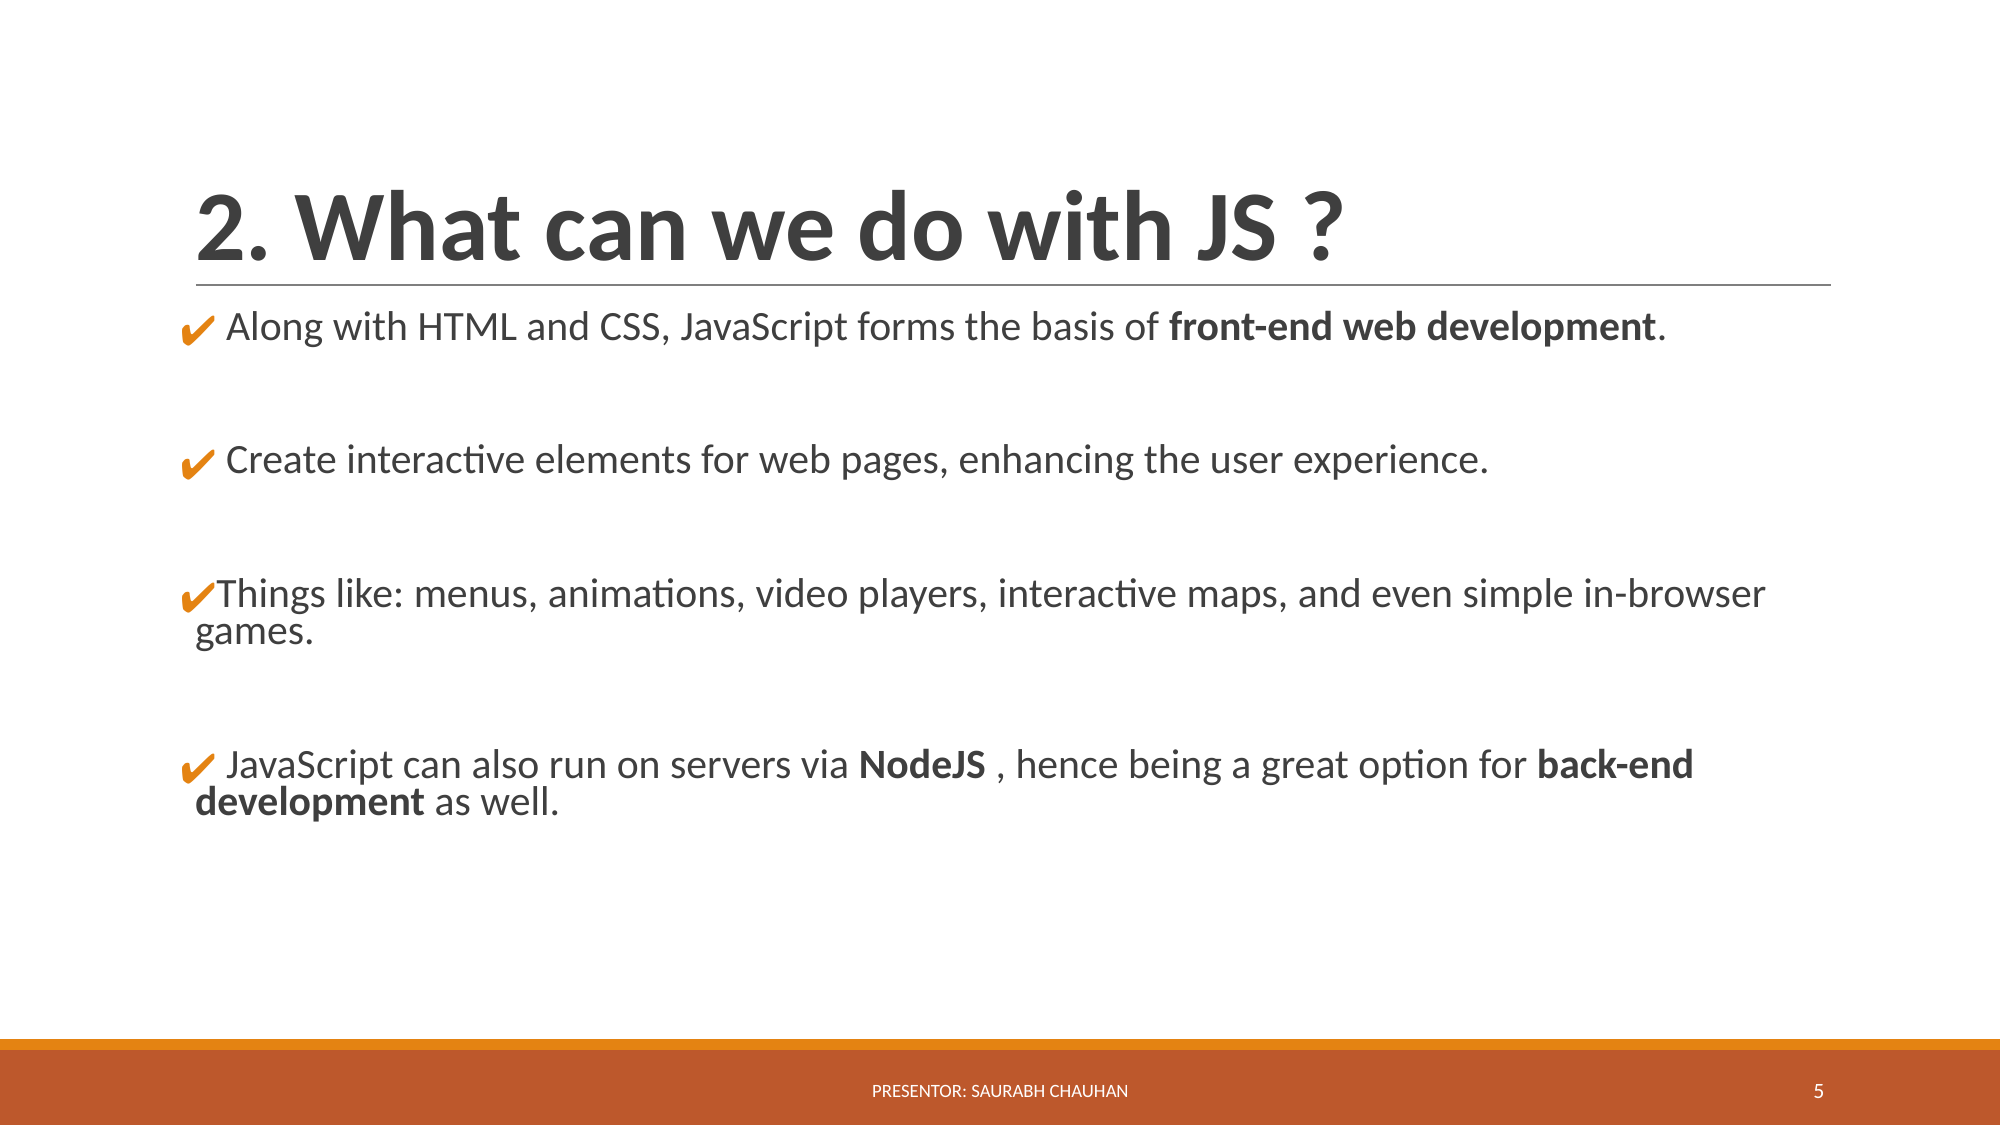

# 2. What can we do with JS ?
 Along with HTML and CSS, JavaScript forms the basis of front-end web development.

 Create interactive elements for web pages, enhancing the user experience.

Things like: menus, animations, video players, interactive maps, and even simple in-browser games.

 JavaScript can also run on servers via NodeJS , hence being a great option for back-end development as well.
PRESENTOR: SAURABH CHAUHAN
5